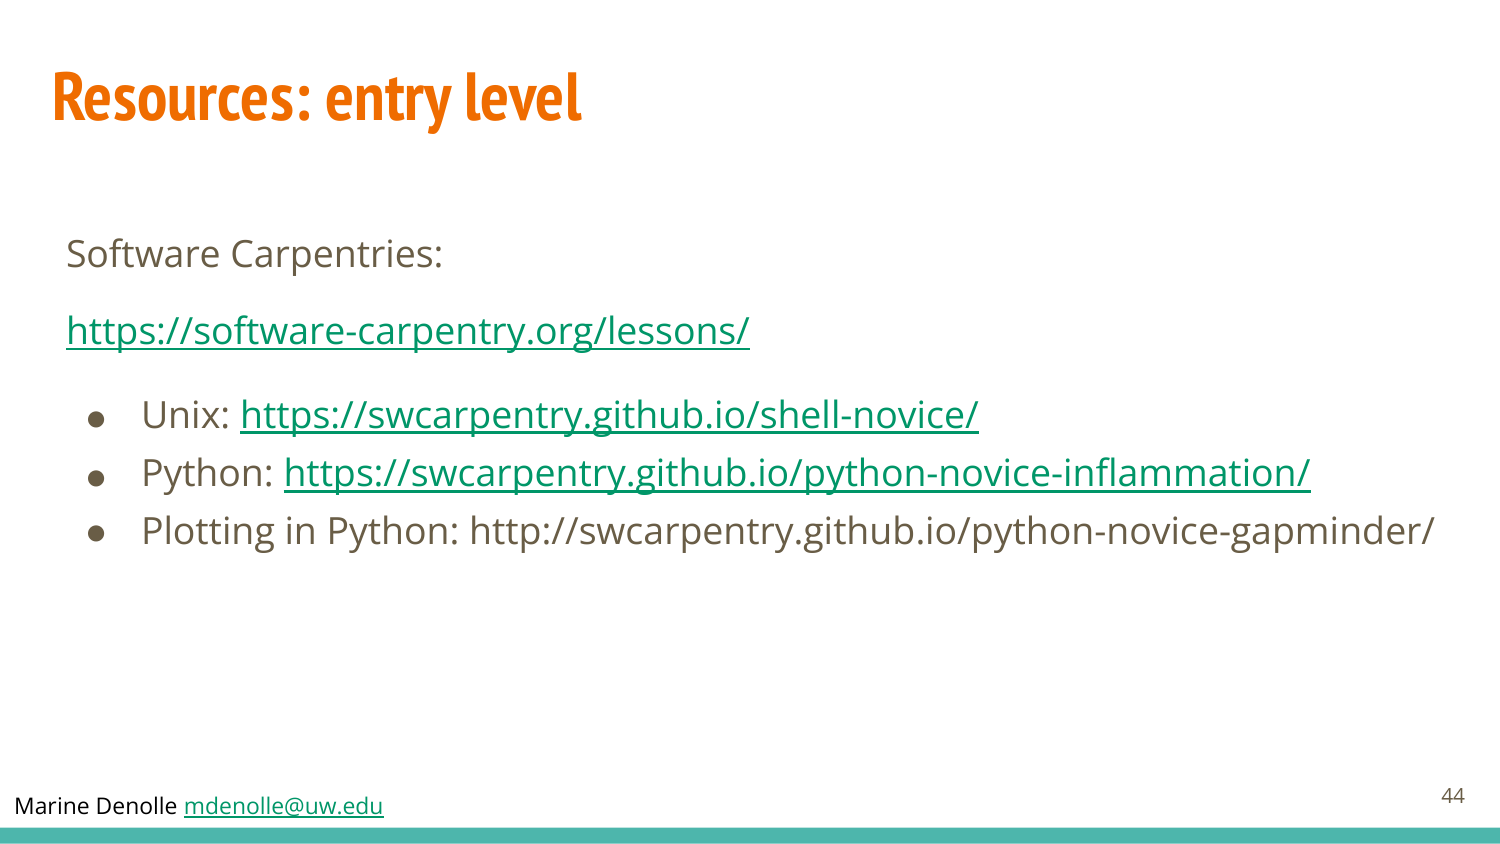

# Resources: entry level

Software Carpentries:
https://software-carpentry.org/lessons/
Unix: https://swcarpentry.github.io/shell-novice/
Python: https://swcarpentry.github.io/python-novice-inflammation/
Plotting in Python: http://swcarpentry.github.io/python-novice-gapminder/
44
Marine Denolle mdenolle@uw.edu